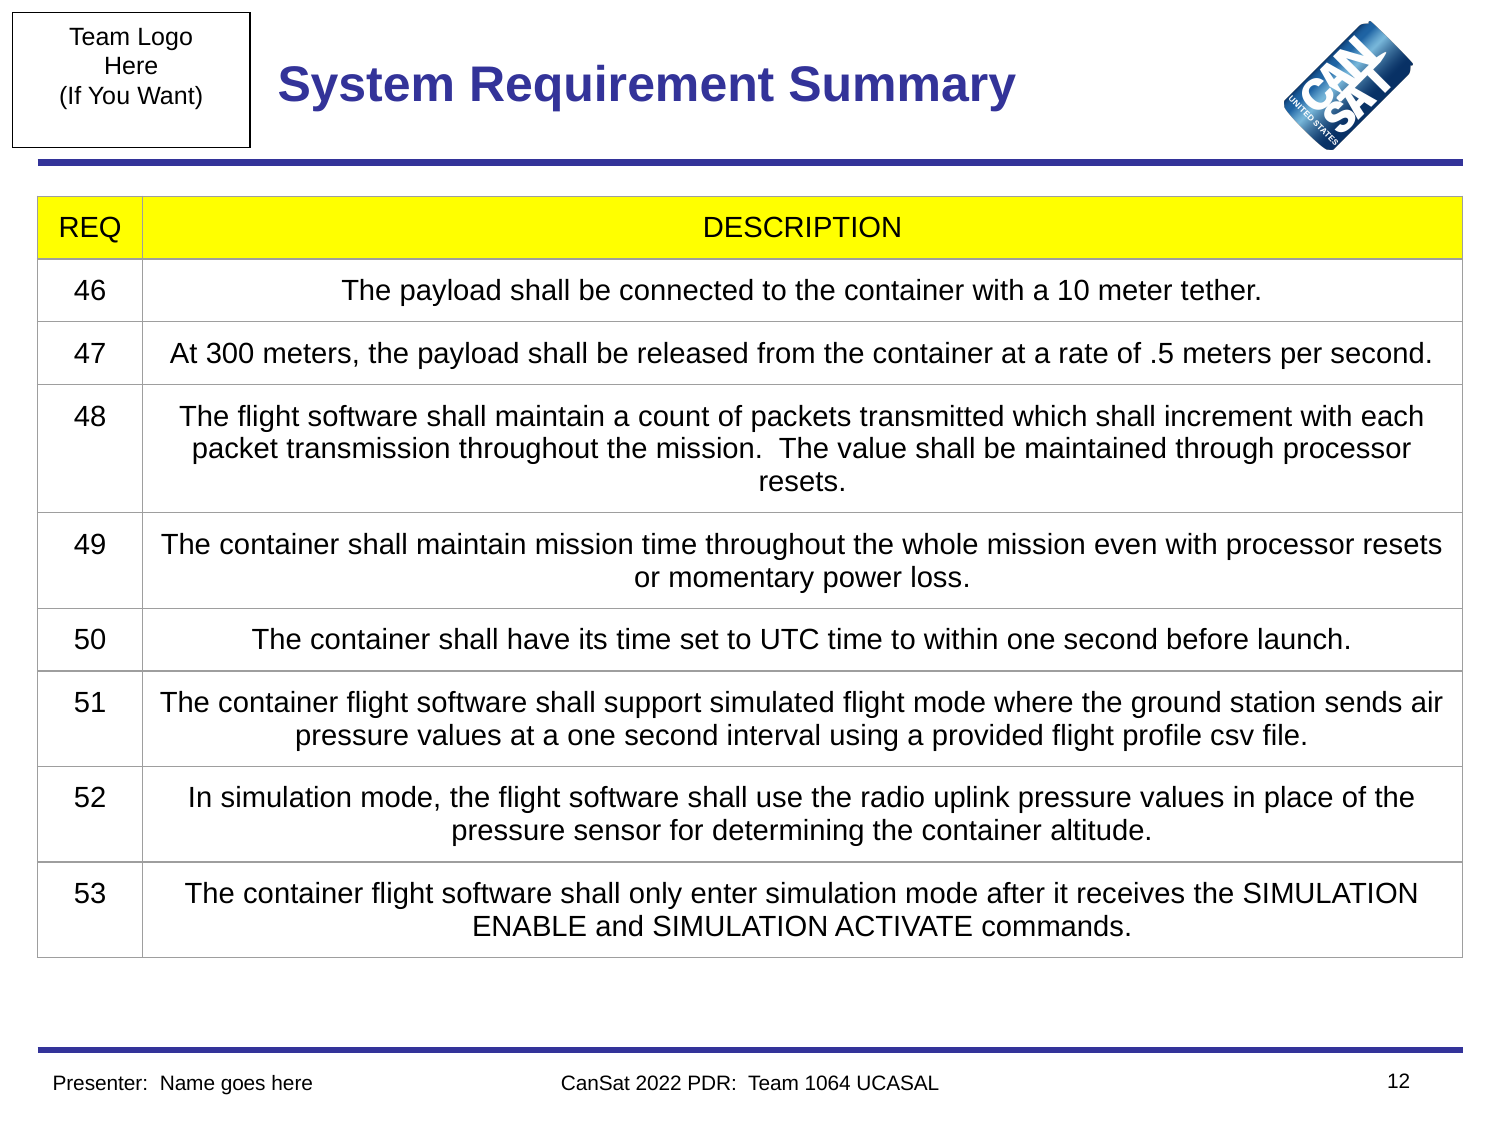

# System Requirement Summary

| REQ | DESCRIPTION |
| --- | --- |
| 46 | The payload shall be connected to the container with a 10 meter tether. |
| 47 | At 300 meters, the payload shall be released from the container at a rate of .5 meters per second. |
| 48 | The flight software shall maintain a count of packets transmitted which shall increment with each packet transmission throughout the mission. The value shall be maintained through processor resets. |
| 49 | The container shall maintain mission time throughout the whole mission even with processor resets or momentary power loss. |
| 50 | The container shall have its time set to UTC time to within one second before launch. |
| 51 | The container flight software shall support simulated flight mode where the ground station sends air pressure values at a one second interval using a provided flight profile csv file. |
| 52 | In simulation mode, the flight software shall use the radio uplink pressure values in place of the pressure sensor for determining the container altitude. |
| 53 | The container flight software shall only enter simulation mode after it receives the SIMULATION ENABLE and SIMULATION ACTIVATE commands. |
12
Presenter:  Name goes here
CanSat 2022 PDR:  Team 1064 UCASAL